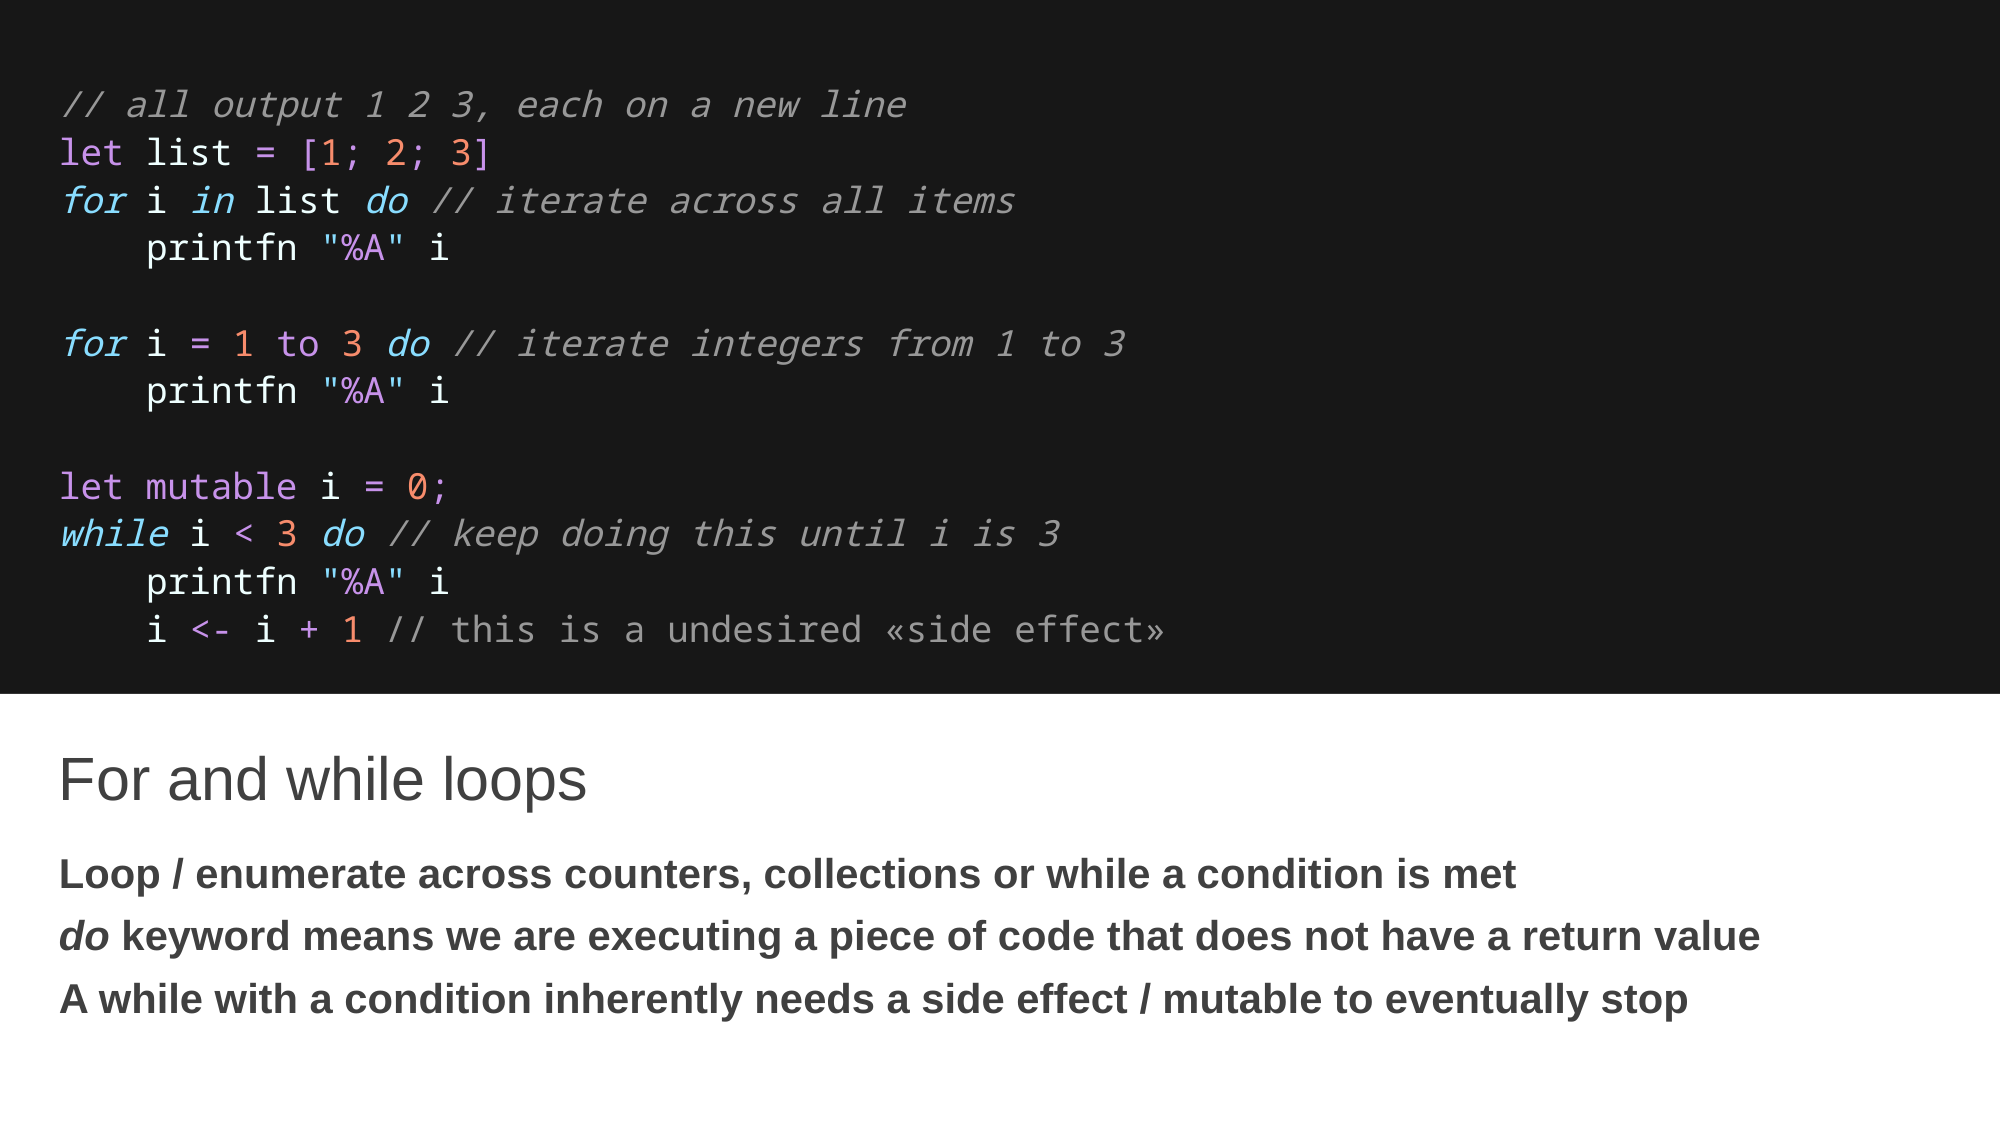

// all output 1 2 3, each on a new line
let list = [1; 2; 3]
for i in list do // iterate across all items
    printfn "%A" i
for i = 1 to 3 do // iterate integers from 1 to 3
    printfn "%A" i
let mutable i = 0;
while i < 3 do // keep doing this until i is 3
    printfn "%A" i
    i <- i + 1 // this is a undesired «side effect»
# For and while loops
Loop / enumerate across counters, collections or while a condition is met
do keyword means we are executing a piece of code that does not have a return value
A while with a condition inherently needs a side effect / mutable to eventually stop